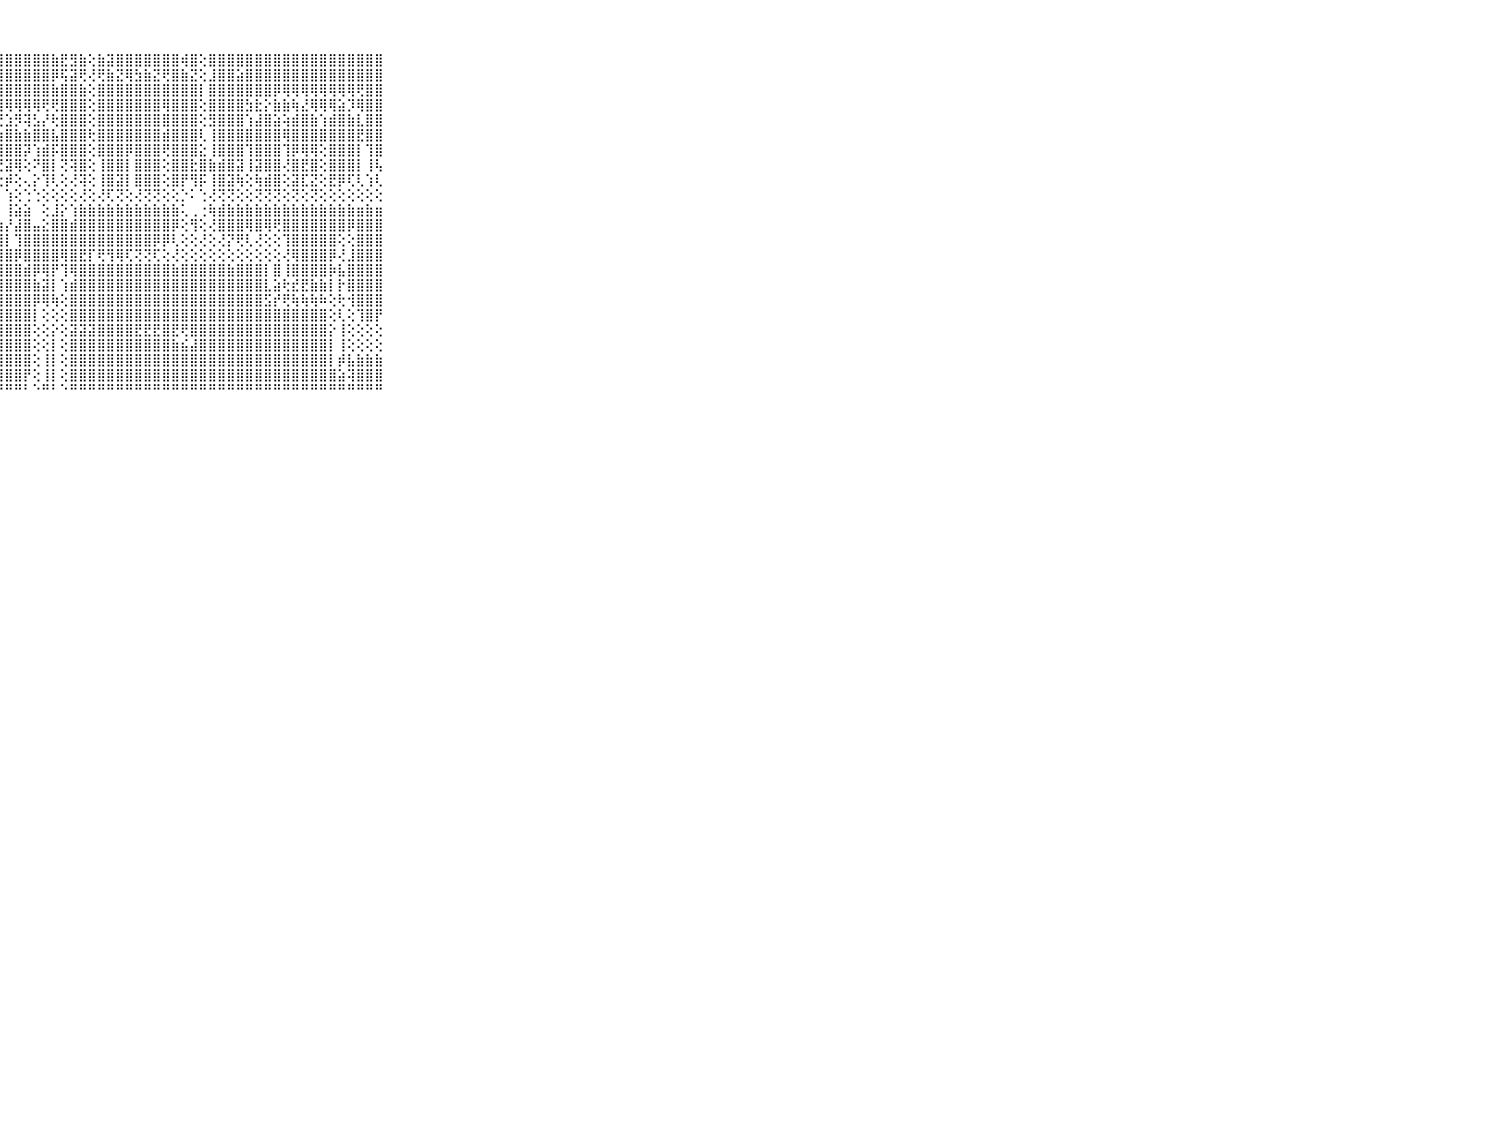

⠀⠀⠀⠀⠀⠀⠀⠀⠀⠀⠀⠀⠀⠀⠀⢕⠕⠀⠀⠀⢘⣻⢟⣕⣿⣿⣿⣿⣿⣿⣿⣿⣿⣷⣟⣻⣷⢕⣷⣽⣿⣿⣿⣿⣿⣿⣿⢾⣿⢕⣿⣿⣿⣿⣿⣿⣿⣿⣿⣿⣿⣿⣿⣿⣿⣿⣿⣿⣿⠀⠀⠀⠀⠀⠀⠀⠀⠀⠀⠀⠀
⠀⠀⠀⠀⠀⠀⠀⠀⠀⠀⠀⠀⠀⠀⠀⢕⢄⠀⠀⠀⢕⡷⢾⡯⣿⣿⣟⣿⣿⣿⣿⣿⣿⡿⢯⣽⢟⢜⢟⣷⣝⢿⣳⣷⣝⢟⣿⣷⣝⢕⣸⣿⣿⣵⣿⣿⣿⣿⣿⣿⣿⣿⣿⣿⣿⣿⣿⣿⣿⠀⠀⠀⠀⠀⠀⠀⠀⠀⠀⠀⠀
⠀⠀⠀⠀⠀⠀⠀⠀⠀⠀⠀⠀⠀⠀⠀⢕⢕⠀⠀⠀⢅⣼⣿⣵⣿⣿⣿⣿⣿⣿⣿⣿⣿⣷⣿⣿⣷⢕⣿⣿⣿⣿⣿⣿⣿⣿⣿⣿⣿⡇⣿⣿⣿⣿⣿⣿⣿⡿⢿⢿⢿⢿⢿⢿⢿⢿⢟⣿⣿⠀⠀⠀⠀⠀⠀⠀⠀⠀⠀⠀⠀
⠀⠀⠀⠀⠀⠀⠀⠀⠀⠀⠀⠀⠀⠀⠀⢕⢕⢕⠀⠄⢕⣿⣿⡷⢿⢿⢿⢿⢿⢿⢿⢿⢟⢟⣿⣿⣿⢕⣿⣿⣿⣿⣿⣿⣿⢿⣿⣿⣿⢕⣿⣿⣿⣿⣳⣗⡕⣷⣷⢷⣜⢿⢿⢿⣵⡹⢿⣿⣿⠀⠀⠀⠀⠀⠀⠀⠀⠀⠀⠀⠀
⠀⠀⠀⠀⠀⠀⠀⠀⠀⠀⠀⠀⠀⢀⢔⢕⢕⢕⠀⢅⢕⣿⣿⡇⢞⣜⢿⢟⣱⡻⢽⣣⡜⢗⣿⣿⣿⢕⣿⣿⣿⣿⣿⣿⣿⣿⣿⣿⣿⢕⣻⣿⣿⣿⢱⣼⣿⣵⢵⣾⣿⣷⢱⣾⣿⣷⣇⣿⣿⠀⠀⠀⠀⠀⠀⠀⠀⠀⠀⠀⠀
⠀⠀⠀⠀⠀⠀⠀⠀⠀⠀⠀⠀⠀⢕⢕⢕⢕⢕⠀⢔⢕⣿⣿⡇⣳⣿⣷⢱⣿⣷⣷⣿⣿⣧⣿⣿⣿⢗⣿⣿⣿⣿⣿⣿⣿⣾⣿⣿⣿⢇⢸⣿⣿⣿⣿⣿⣿⣿⢿⣿⣿⣿⣿⣿⣿⣿⣟⣿⣿⠀⠀⠀⠀⠀⠀⠀⠀⠀⠀⠀⠀
⠀⠀⠀⠀⠀⠀⠀⠀⠀⠀⠀⢔⢔⢕⢕⢕⢕⢕⢐⢕⢕⣿⣿⡇⣿⣿⣿⢾⣿⣿⡽⢱⣾⡯⣿⣿⣿⢕⣿⣿⣿⡿⣿⣿⣿⢟⣿⣿⣿⣕⢸⣿⣿⣿⢹⣿⣿⣿⢹⡿⢿⢿⢕⣿⣿⣿⡇⢹⣿⠀⠀⠀⠀⠀⠀⠀⠀⠀⠀⠀⠀
⠀⠀⠀⠀⠀⠀⠀⠀⠀⠀⠀⢕⠕⢑⢕⢕⢕⢕⢕⢕⢕⢹⣿⡇⢜⢺⣟⢜⣽⢿⢕⠝⣿⡇⢝⢽⣿⢕⢸⣿⣿⡇⣿⣿⣿⢕⣿⣿⣗⣿⣷⣾⣿⣽⢸⣽⣿⣿⢜⣿⣟⣿⢕⣿⣿⣿⡇⢸⢧⠀⠀⠀⠀⠀⠀⠀⠀⠀⠀⠀⠀
⠀⠀⠀⠀⠀⠀⠀⠀⠀⠀⠀⣡⡅⢕⢕⢕⢕⢕⢕⢕⢕⢸⢿⢇⢕⢜⢇⢕⡾⢕⢄⡕⢹⢇⢕⢜⢽⢕⢸⣿⣽⡇⣿⣿⣿⢕⣿⡟⢻⡯⢸⣿⣽⢷⢕⢷⣾⣿⢕⣽⣏⣝⢕⣟⡿⢏⢇⢱⢇⠀⠀⠀⠀⠀⠀⠀⠀⠀⠀⠀⠀
⠀⠀⠀⠀⠀⠀⠀⠀⠀⠀⠀⠜⢇⢕⢕⢕⢕⢕⠕⢕⢕⢜⢝⢕⢕⢕⢕⠀⢱⢕⢑⢑⢕⢕⢕⢕⢜⢕⢜⢏⢝⢕⢜⢝⢝⢕⢕⡑⠅⢑⢜⢝⢝⢕⢕⢝⢝⢝⢕⢝⢕⢝⢕⢕⢕⢕⢕⢕⢕⠀⠀⠀⠀⠀⠀⠀⠀⠀⠀⠀⠀
⠀⠀⠀⠀⠀⠀⠀⠀⠀⠀⠀⡔⣤⣵⣵⣵⣵⣵⣵⣥⣥⣵⣵⣵⣵⣵⢕⠀⢸⣵⣵⠀⢕⣸⡕⢱⣷⣷⣷⣷⣷⣷⣷⣷⣷⣷⣷⢅⢀⢐⢷⣾⣷⣷⣷⣷⣷⣷⣷⣷⣷⣷⣷⣷⣷⣷⣶⣷⣶⠀⠀⠀⠀⠀⠀⠀⠀⠀⠀⠀⠀
⠀⠀⠀⠀⠀⠀⠀⠀⠀⠀⠀⣿⣿⣿⣿⣿⣿⣿⣿⣿⣿⣿⣿⣿⣿⣿⢇⣱⡜⣼⣿⣤⣕⣿⣿⣾⣿⣿⣿⣿⣿⣿⣿⣿⣿⣿⡿⢕⢻⢕⢜⣿⣿⣿⢿⣿⢿⢟⣿⣿⣿⣿⣿⣿⣿⡿⣿⣿⣿⠀⠀⠀⠀⠀⠀⠀⠀⠀⠀⠀⠀
⠀⠀⠀⠀⠀⠀⠀⠀⠀⠀⠀⣿⣿⣿⣿⣿⣿⣿⣿⣿⣿⣿⣿⣿⣿⡏⢱⣿⡇⢹⣿⣿⣿⣿⣿⣿⣿⣿⣿⣿⣿⣿⣿⣿⡿⡿⢇⢕⢕⢜⢕⢜⡝⢟⢇⢜⢕⢕⢹⣿⣿⣿⣿⣿⢕⢕⣿⣿⣿⠀⠀⠀⠀⠀⠀⠀⠀⠀⠀⠀⠀
⠀⠀⠀⠀⠀⠀⠀⠀⠀⠀⠀⢝⣹⣿⣿⣿⣿⣿⣿⣿⣿⣿⣿⣿⣿⡷⣿⣿⣿⡿⣿⣿⣿⣿⢿⣿⣟⡏⢟⢻⢿⢏⢝⢝⢏⢕⢜⢕⢕⢕⢕⢕⢕⢕⢕⢕⢕⢕⢜⢿⣿⣿⣿⡿⢜⣸⣿⣿⣿⠀⠀⠀⠀⠀⠀⠀⠀⠀⠀⠀⠀
⠀⠀⠀⠀⠀⠀⠀⠀⠀⠀⠀⣿⣿⣿⣿⣿⣿⣿⢟⣿⣿⣿⣿⣿⣿⣿⣿⣿⣿⣿⣾⡿⢿⡟⢹⢿⣿⣿⣿⣿⣿⣿⣿⣿⣿⣿⣷⣿⣿⣿⣿⣿⣷⣿⣿⣿⡇⣿⢸⣿⣿⣿⣿⡷⣧⣿⣿⣿⣿⠀⠀⠀⠀⠀⠀⠀⠀⠀⠀⠀⠀
⠀⠀⠀⠀⠀⠀⠀⠀⠀⠀⠀⣿⣿⣿⣿⣿⣿⣿⢕⢿⣿⣿⣿⣿⣿⣿⣿⣿⣿⣿⣿⣷⣽⡇⢱⣾⣿⣿⣿⣿⣿⣿⣿⣿⣿⣿⣿⣿⣿⣿⣿⣿⣿⣿⣿⣿⣇⣵⢗⣞⣟⣷⣷⡇⡗⣿⣿⣿⣿⠀⠀⠀⠀⠀⠀⠀⠀⠀⠀⠀⠀
⠀⠀⠀⠀⠀⠀⠀⠀⠀⠀⠀⣿⣿⣿⣿⣿⣿⣿⢕⢺⣿⣿⣿⣿⣿⣿⣿⣿⣿⣿⣿⡿⢿⢷⢕⣿⣿⣿⣿⣿⣿⣿⣿⣿⣿⣿⣿⣿⣿⣿⣿⣿⣿⣿⣿⣿⣫⡞⢟⢷⢷⢷⠷⢕⢗⢺⣿⣿⣿⠀⠀⠀⠀⠀⠀⠀⠀⠀⠀⠀⠀
⠀⠀⠀⠀⠀⠀⠀⠀⠀⠀⠀⣿⣿⣿⣿⣿⣿⢿⢕⢸⣿⣿⣿⣿⣿⣿⣿⣿⣿⣿⣿⡇⢕⢕⢕⣿⣿⣿⣿⣿⣿⣿⣿⣿⣿⣿⣿⣿⣿⣿⣿⣿⣿⣿⣿⣿⣿⣿⣿⣿⣿⣿⣿⢕⢇⢕⢹⣿⡟⠀⠀⠀⠀⠀⠀⠀⠀⠀⠀⠀⠀
⠀⠀⠀⠀⠀⠀⠀⠀⠀⠀⠀⢺⣷⣷⣷⣷⣷⣷⢕⢕⣷⣾⣷⣾⣿⣿⣿⣿⣿⣿⣿⢕⢕⡕⢕⣽⣽⣽⣿⣿⣿⣿⣟⣟⣟⣿⣟⢟⣿⣿⣿⣿⣿⣿⣿⣿⣿⣿⣿⣿⣿⣿⣿⡕⢸⢕⢕⢕⢕⠀⠀⠀⠀⠀⠀⠀⠀⠀⠀⠀⠀
⠀⠀⠀⠀⠀⠀⠀⠀⠀⠀⠀⣿⣿⣿⣿⣿⣿⣿⡇⢕⣿⣿⣿⣿⣿⣿⣿⣿⣿⣿⣿⢕⢕⡇⢕⣿⣿⣿⣿⣿⣿⣿⣿⣿⣿⣿⣷⣮⣼⣿⣿⣿⣿⣿⣿⣿⣿⣿⣿⣿⣿⣿⣿⡇⢸⢕⢕⢕⢕⠀⠀⠀⠀⠀⠀⠀⠀⠀⠀⠀⠀
⠀⠀⠀⠀⠀⠀⠀⠀⠀⠀⠀⣿⣿⣿⣿⣿⣿⣿⡇⢕⣿⣿⣿⣿⣿⣿⣿⣿⣿⣿⣿⢕⢸⡇⢕⣿⣿⣿⣿⣿⣿⣿⣿⣿⣿⣿⣿⣿⣿⣿⣿⣿⣿⣿⣿⣿⣿⣿⣿⣿⣿⣿⣿⡇⡾⣧⣷⣷⣷⠀⠀⠀⠀⠀⠀⠀⠀⠀⠀⠀⠀
⠀⠀⠀⠀⠀⠀⠀⠀⠀⠀⠀⣿⣿⣿⣿⣿⣿⣿⡇⢕⣿⣿⣿⣿⣿⣿⣿⣿⣿⣿⡟⢕⢸⡇⢕⣿⣿⣿⣿⣿⣿⣿⣿⣿⣿⣿⣿⣿⣿⣿⣿⣿⣿⣿⣿⣿⣿⣿⣿⣿⣿⣿⣿⣿⣵⢽⣿⣿⣿⠀⠀⠀⠀⠀⠀⠀⠀⠀⠀⠀⠀
⠀⠀⠀⠀⠀⠀⠀⠀⠀⠀⠀⠛⠛⠛⠛⠛⠛⠛⠃⠑⠛⠛⠛⠛⠛⠛⠛⠛⠛⠛⠃⠑⠛⠃⠑⠛⠛⠛⠛⠛⠛⠛⠛⠛⠛⠛⠛⠛⠛⠛⠛⠛⠛⠛⠛⠛⠛⠛⠛⠛⠛⠛⠛⠛⠛⠛⠛⠛⠛⠀⠀⠀⠀⠀⠀⠀⠀⠀⠀⠀⠀